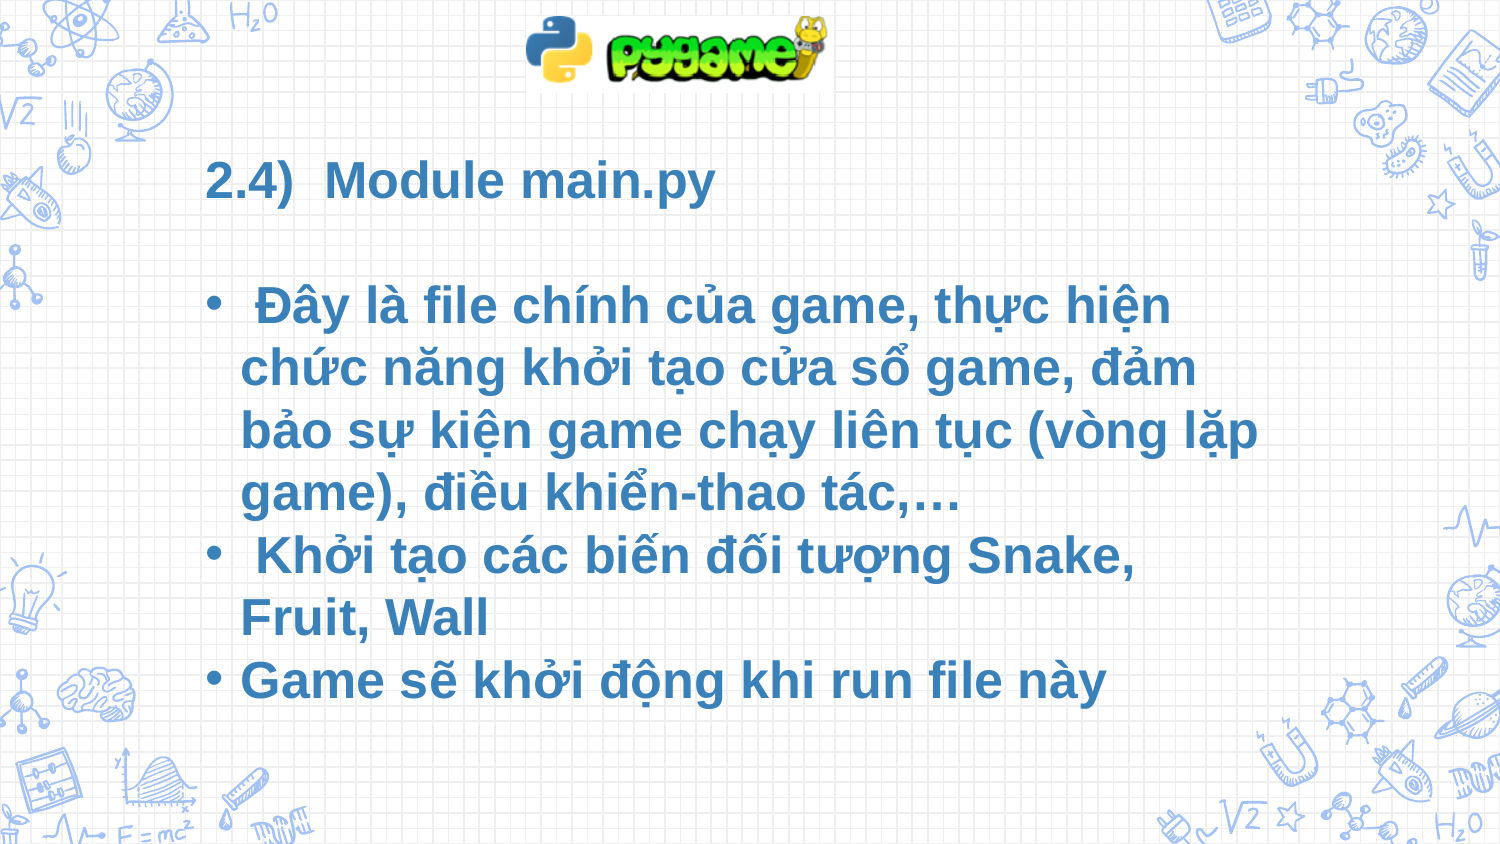

2.4)  Module main.py

 Đây là file chính của game, thực hiện chức năng khởi tạo cửa sổ game, đảm bảo sự kiện game chạy liên tục (vòng lặp game), điều khiển-thao tác,…
 Khởi tạo các biến đối tượng Snake, Fruit, Wall
Game sẽ khởi động khi run file này